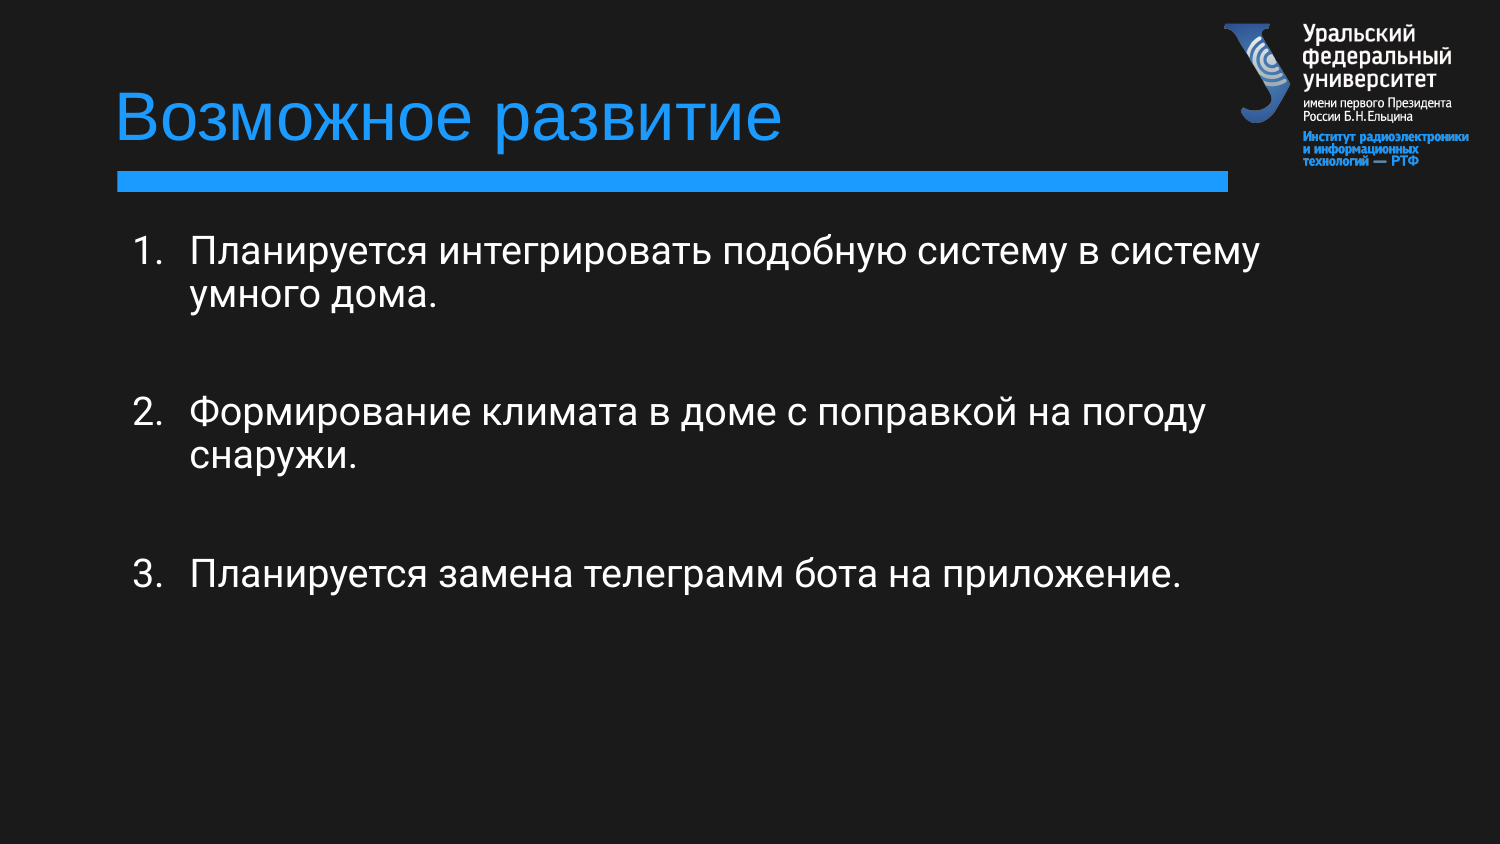

# Возможное развитие
Планируется интегрировать подобную систему в систему умного дома.

Формирование климата в доме с поправкой на погоду снаружи.

Планируется замена телеграмм бота на приложение.